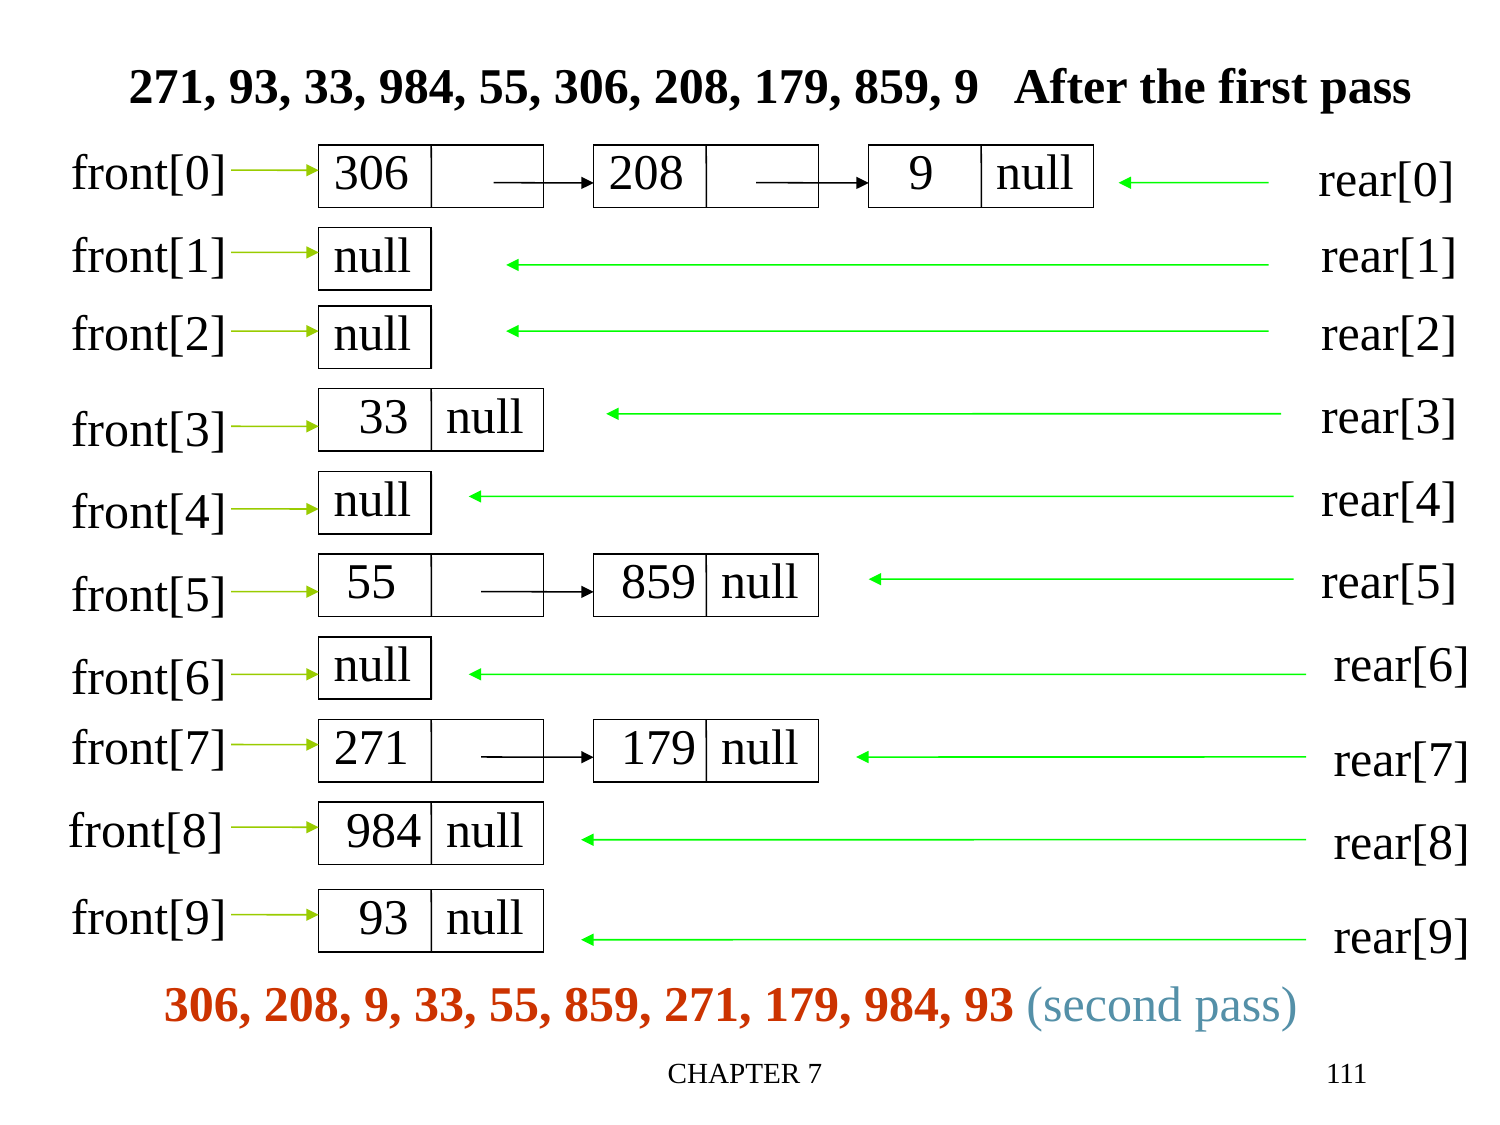

271, 93, 33, 984, 55, 306, 208, 179, 859, 9   After the first pass
front[0]
306
208
9
null
rear[0]

front[1]
null
rear[1]

front[2]
null
rear[2]

33
null
rear[3]
front[3]

null
rear[4]
front[4]

55
859
null
rear[5]
front[5]

null
rear[6]
front[6]

front[7]
271
179
null

rear[7]

front[8]
984
null

rear[8]

front[9]
93
null

rear[9]

306, 208, 9, 33, 55, 859, 271, 179, 984, 93 (second pass)
CHAPTER 7
111